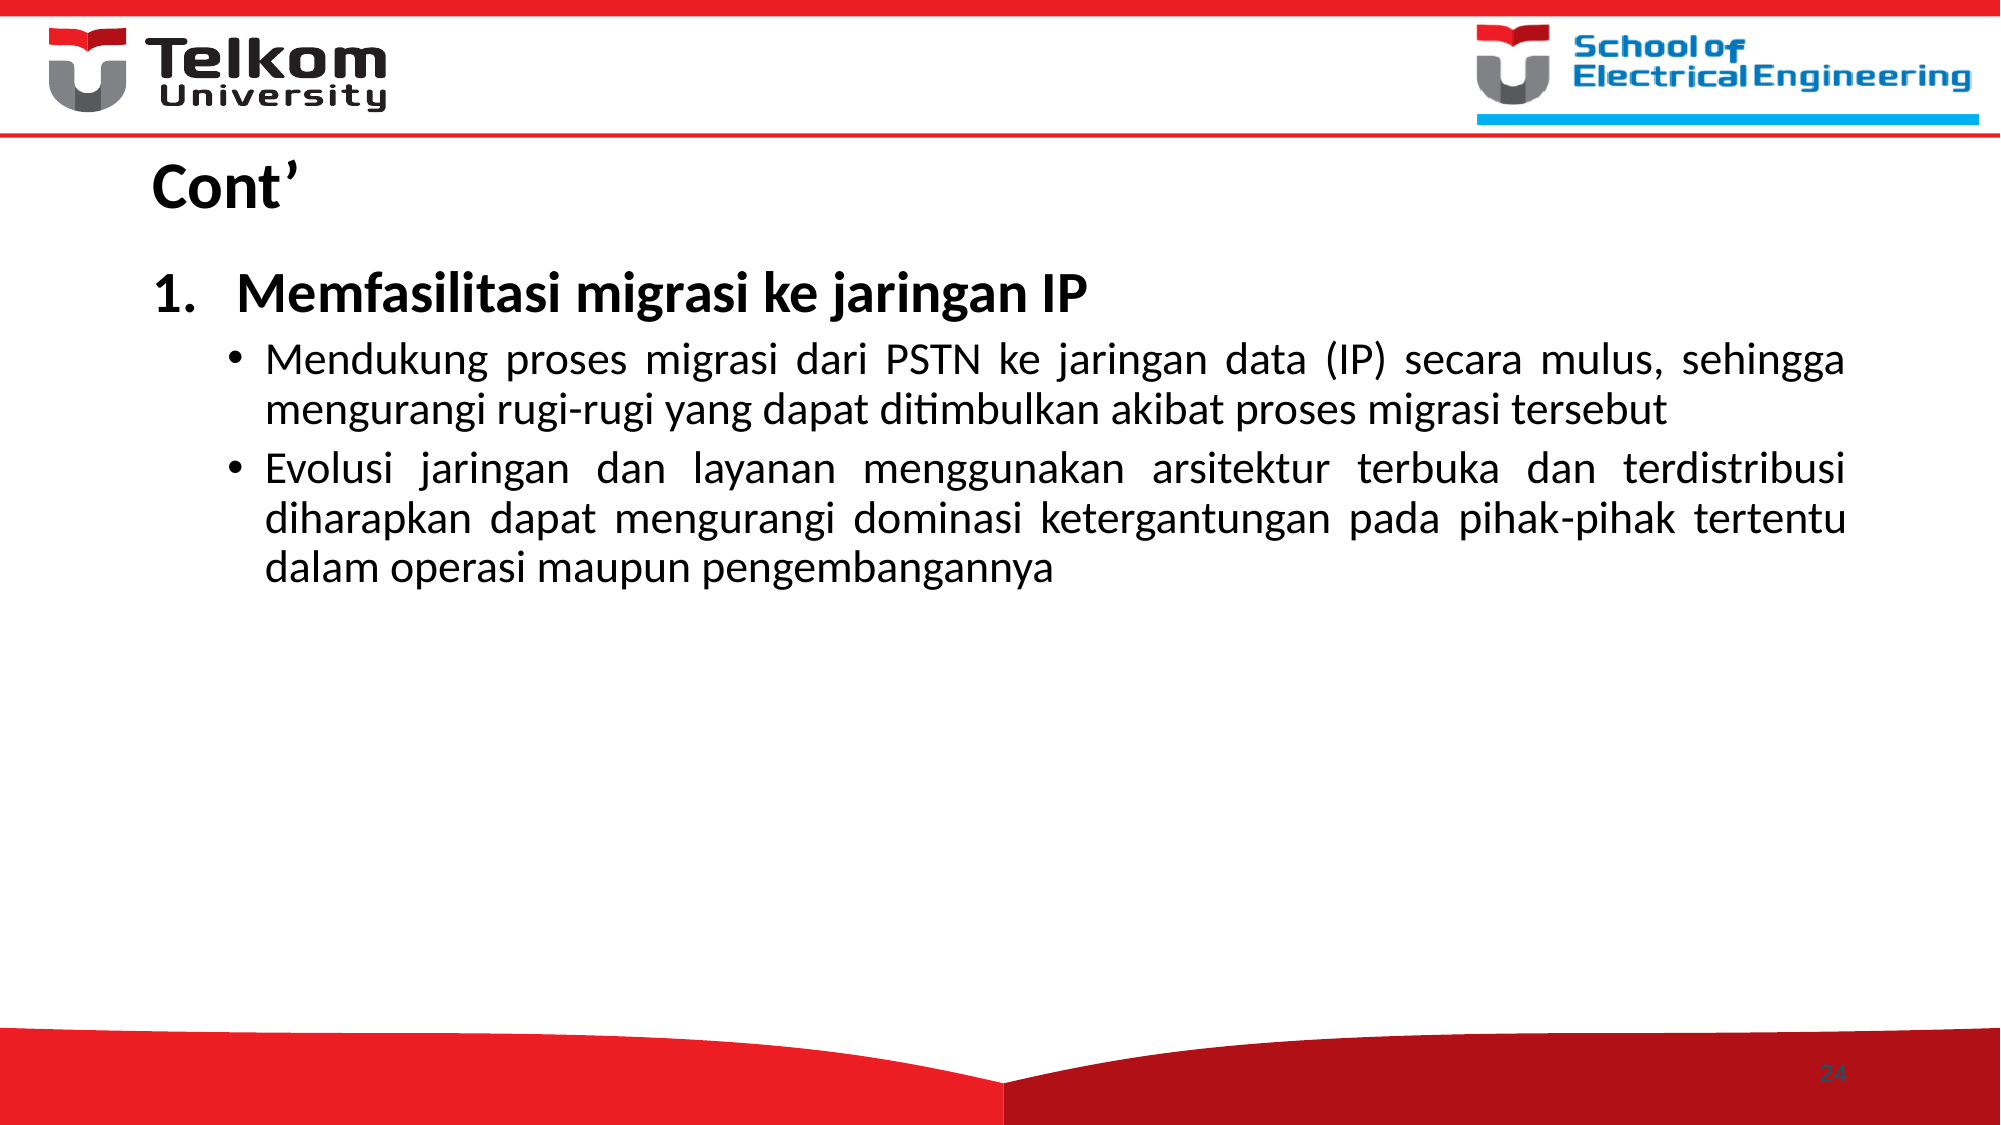

# Cont’
Memfasilitasi migrasi ke jaringan IP
Mendukung proses migrasi dari PSTN ke jaringan data (IP) secara mulus, sehingga mengurangi rugi-rugi yang dapat ditimbulkan akibat proses migrasi tersebut
Evolusi jaringan dan layanan menggunakan arsitektur terbuka dan terdistribusi diharapkan dapat mengurangi dominasi ketergantungan pada pihak-pihak tertentu dalam operasi maupun pengembangannya

24